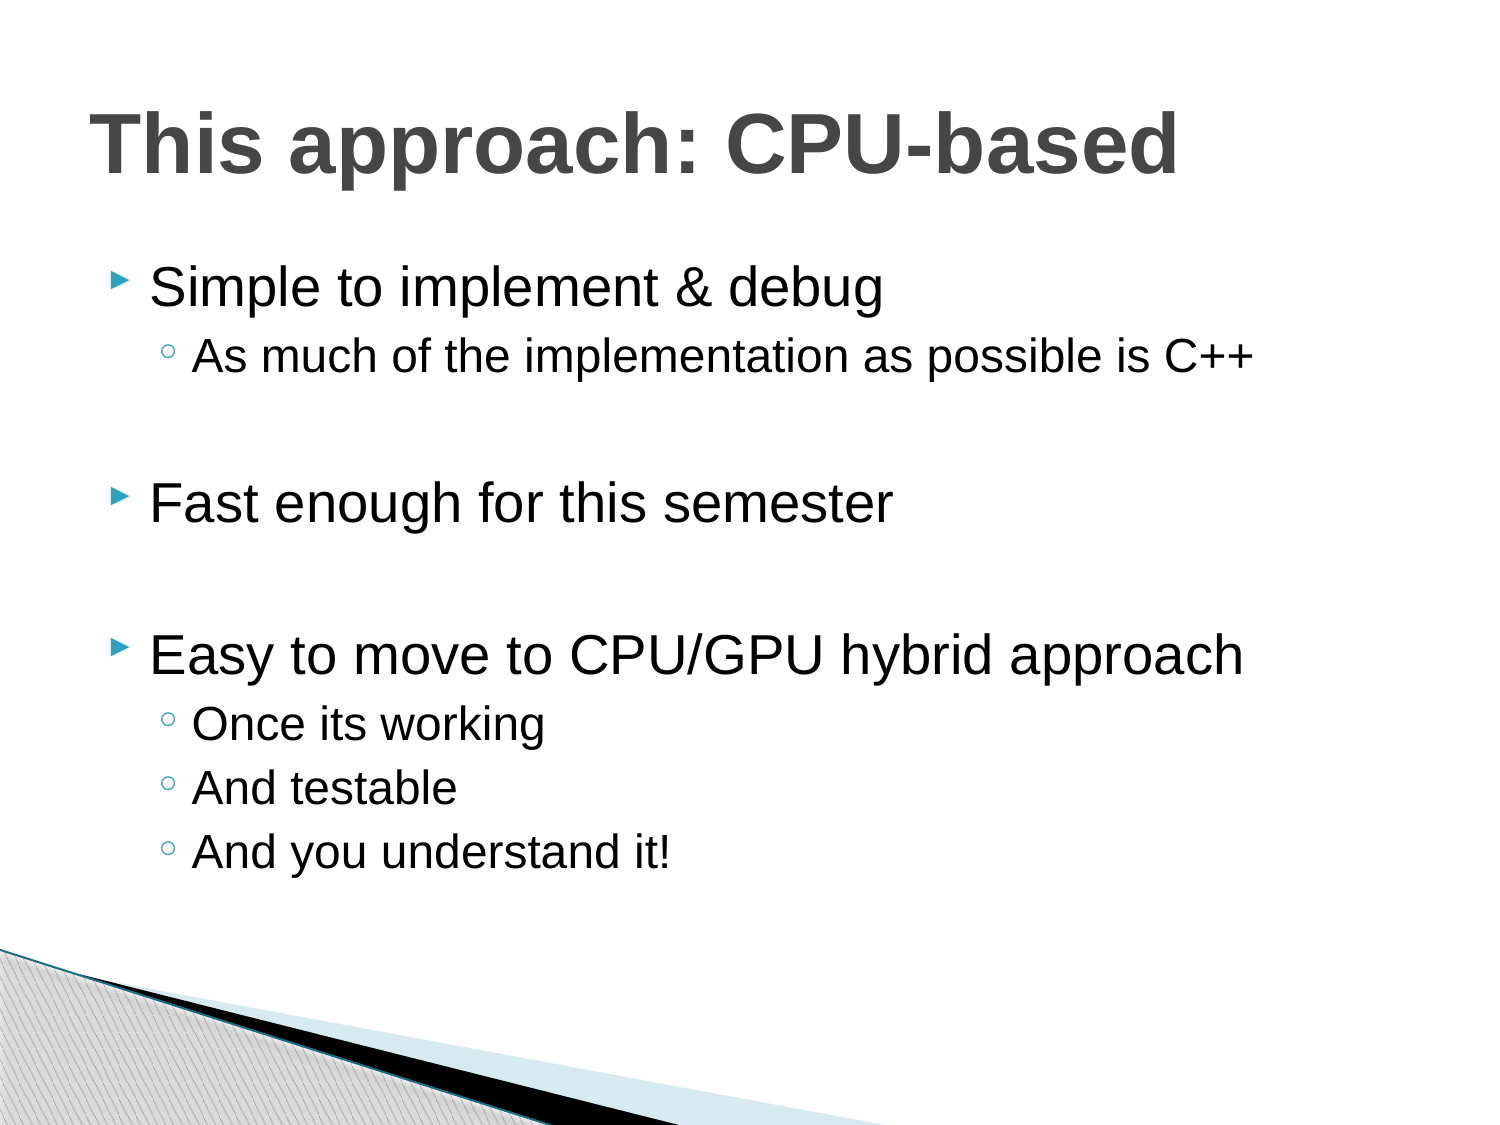

# This approach: CPU-based
Simple to implement & debug
As much of the implementation as possible is C++

Fast enough for this semester

Easy to move to CPU/GPU hybrid approach
Once its working
And testable
And you understand it!